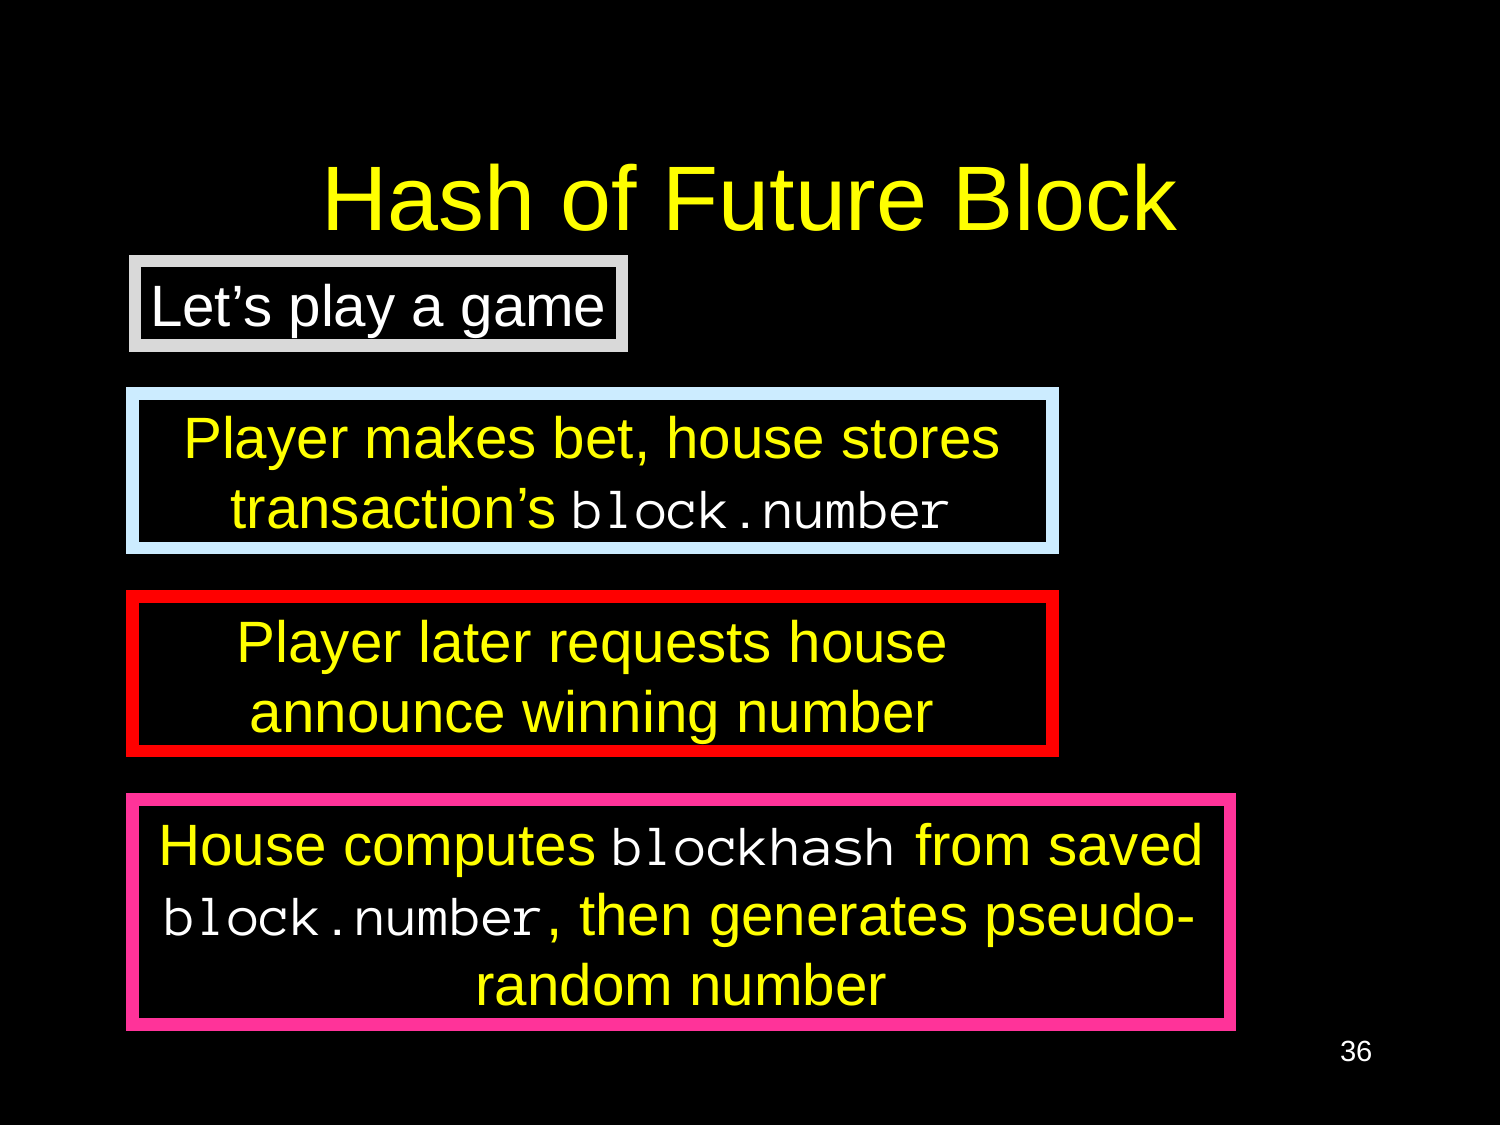

# Hash of Future Block
Let’s play a game
Player makes bet, house stores transaction’s block.number
Player later requests house announce winning number
House computes blockhash from saved block.number, then generates pseudo-random number
36